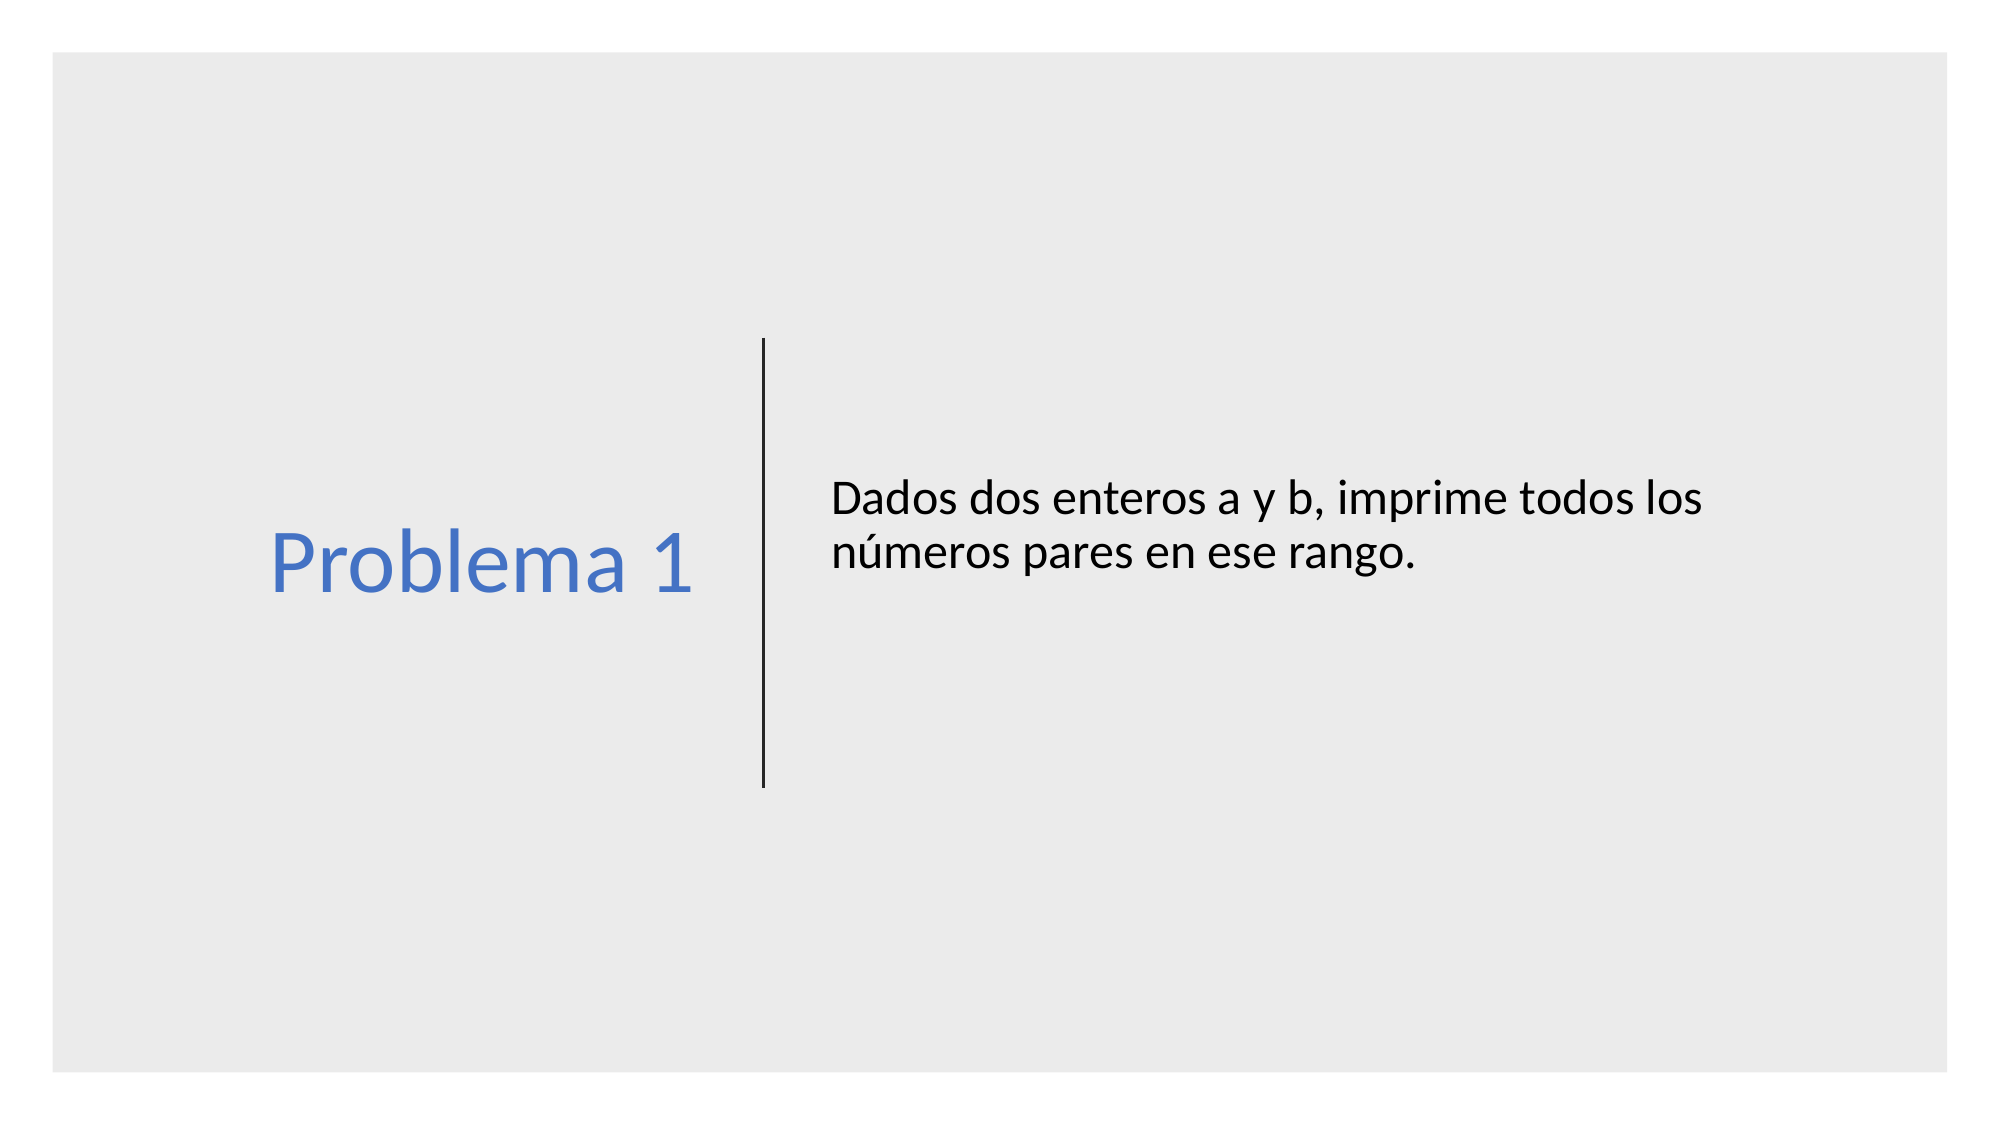

# Problema 1
Dados dos enteros a y b, imprime todos los números pares en ese rango.